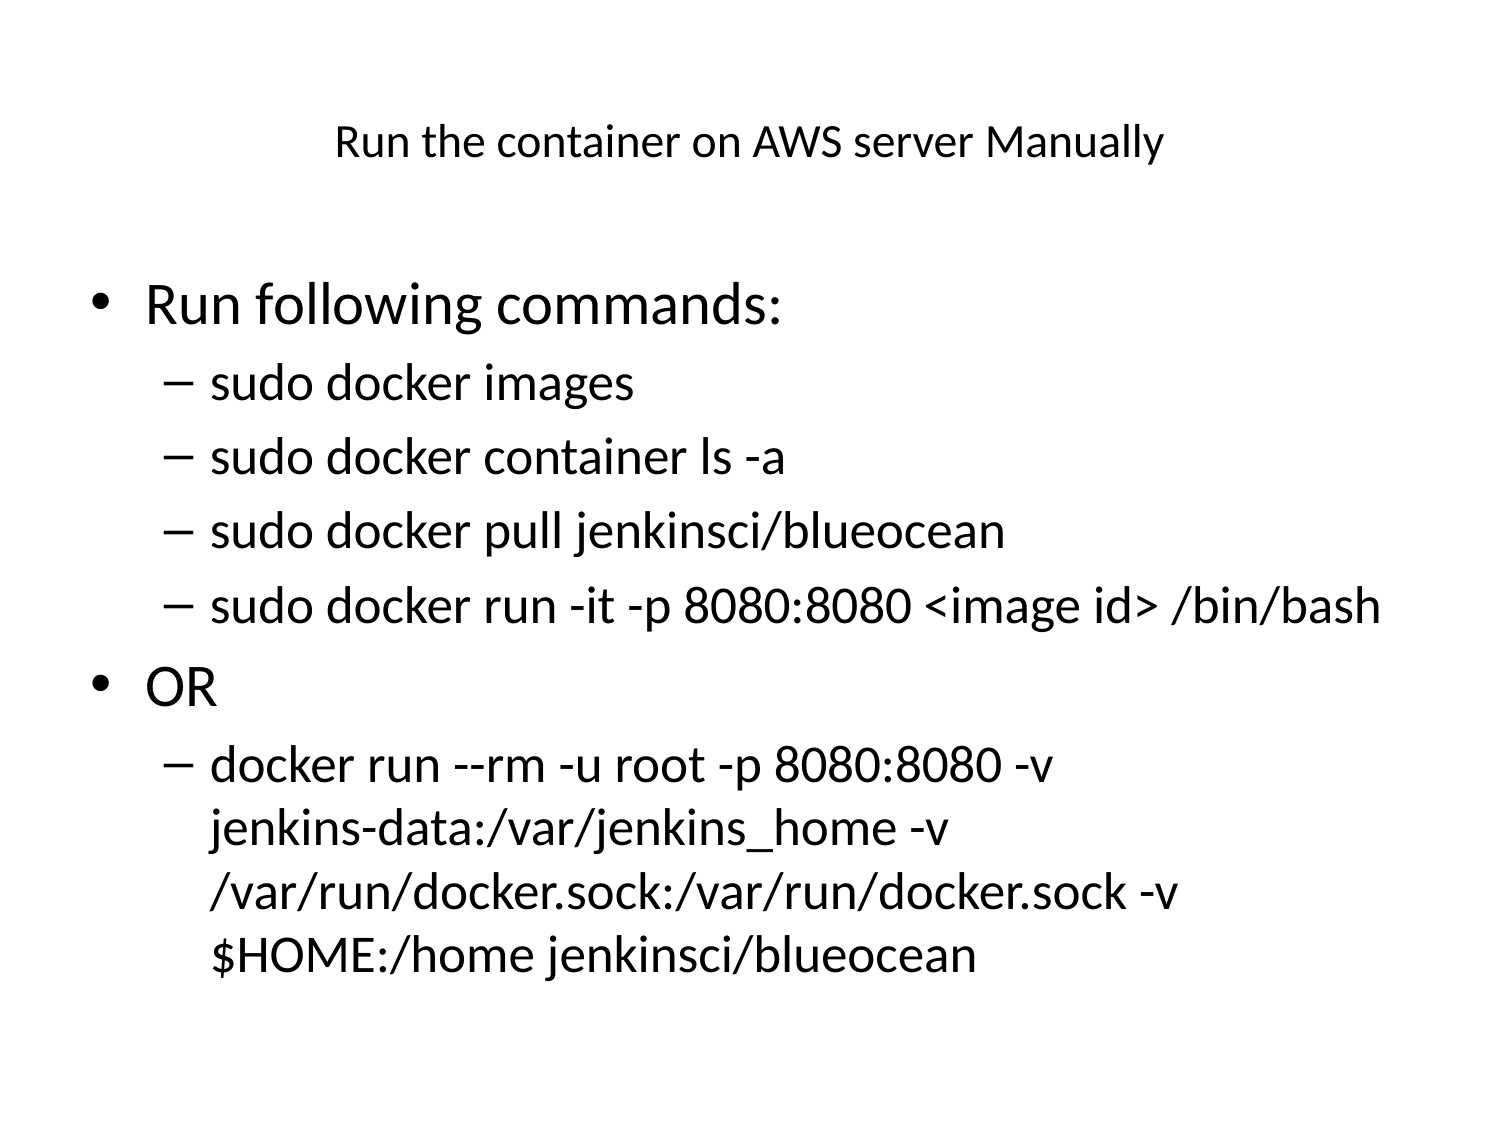

# Run the container on AWS server Manually
Run following commands:
sudo docker images
sudo docker container ls -a
sudo docker pull jenkinsci/blueocean
sudo docker run -it -p 8080:8080 <image id> /bin/bash
OR
docker run --rm -u root -p 8080:8080 -v jenkins-data:/var/jenkins_home -v /var/run/docker.sock:/var/run/docker.sock -v $HOME:/home jenkinsci/blueocean